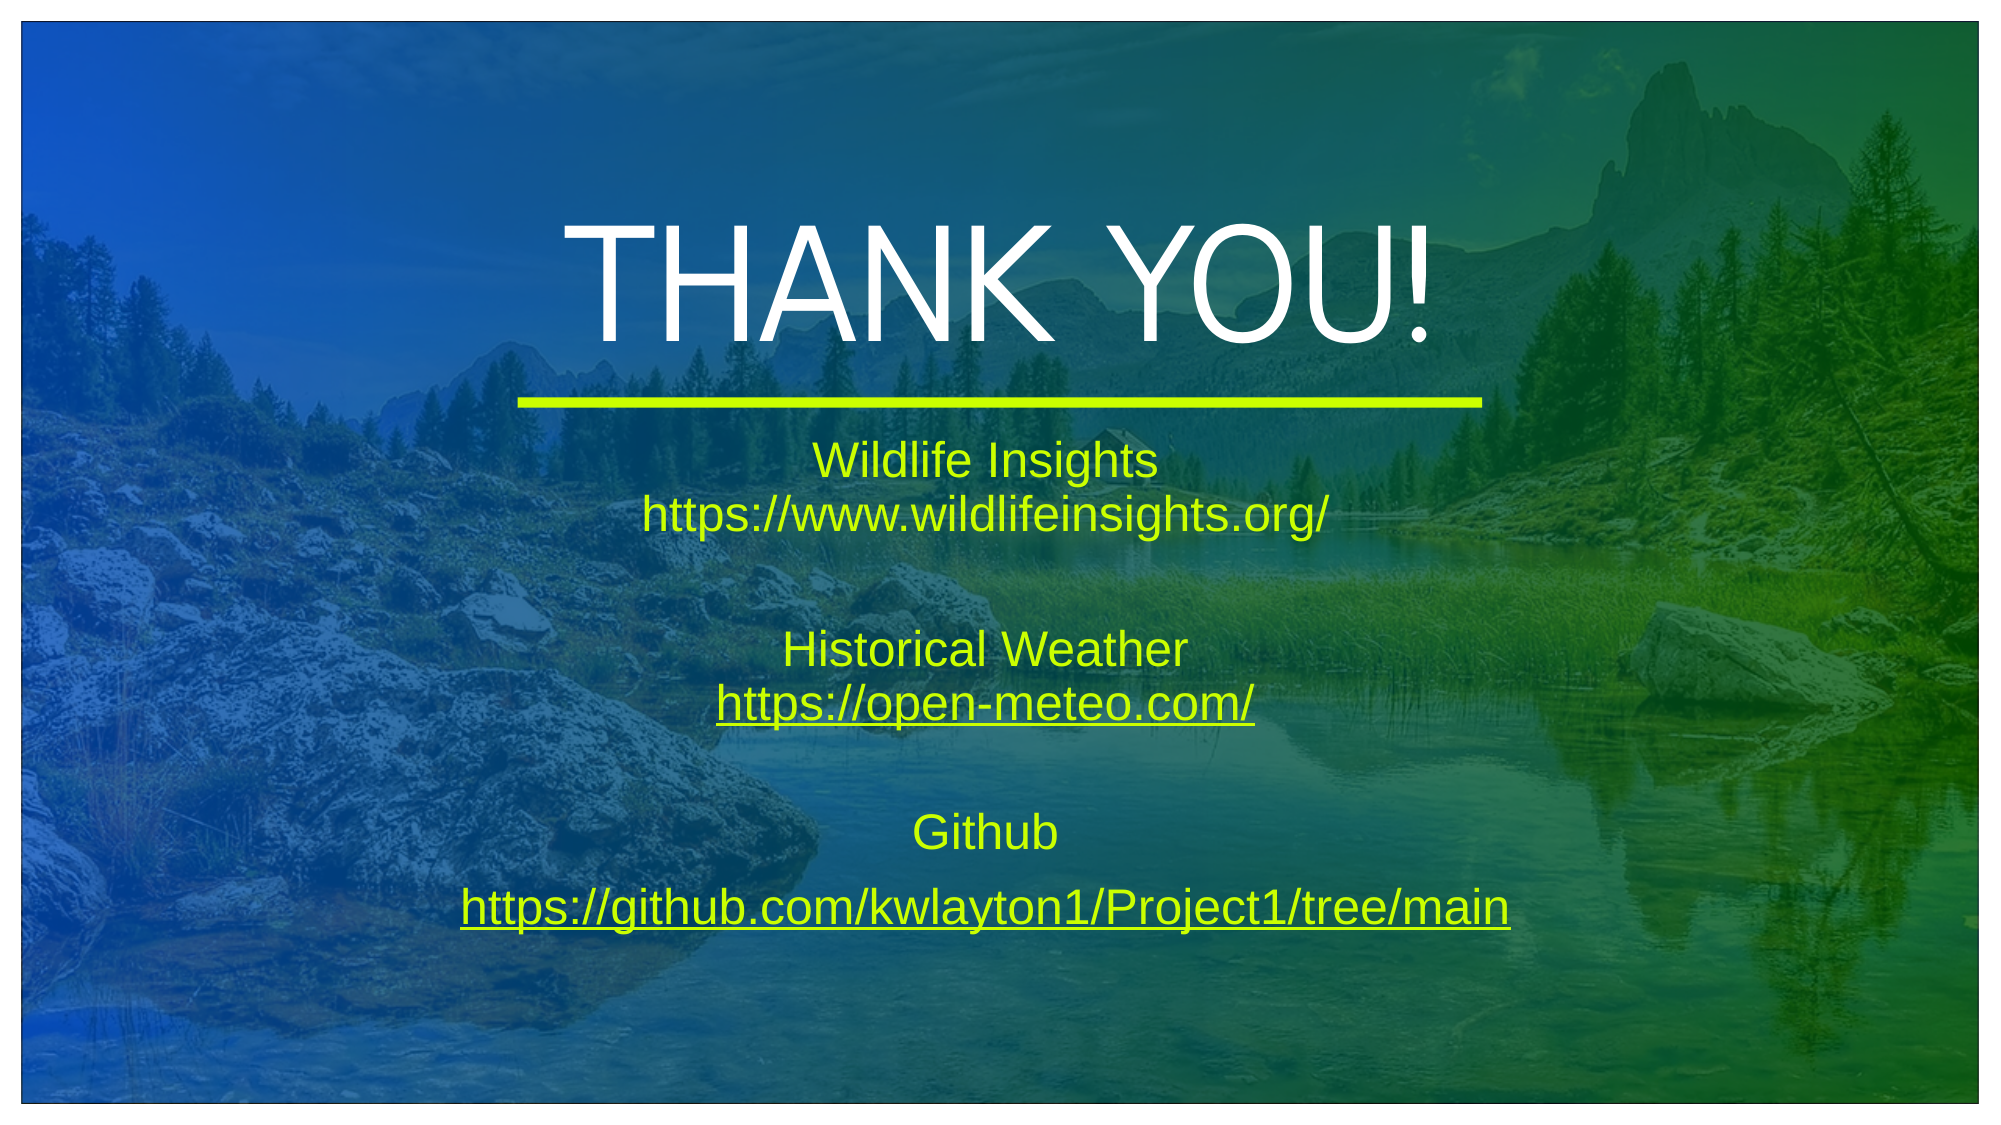

# THANK YOU!
Wildlife Insights
https://www.wildlifeinsights.org/
Historical Weather
https://open-meteo.com/
Github
https://github.com/kwlayton1/Project1/tree/main